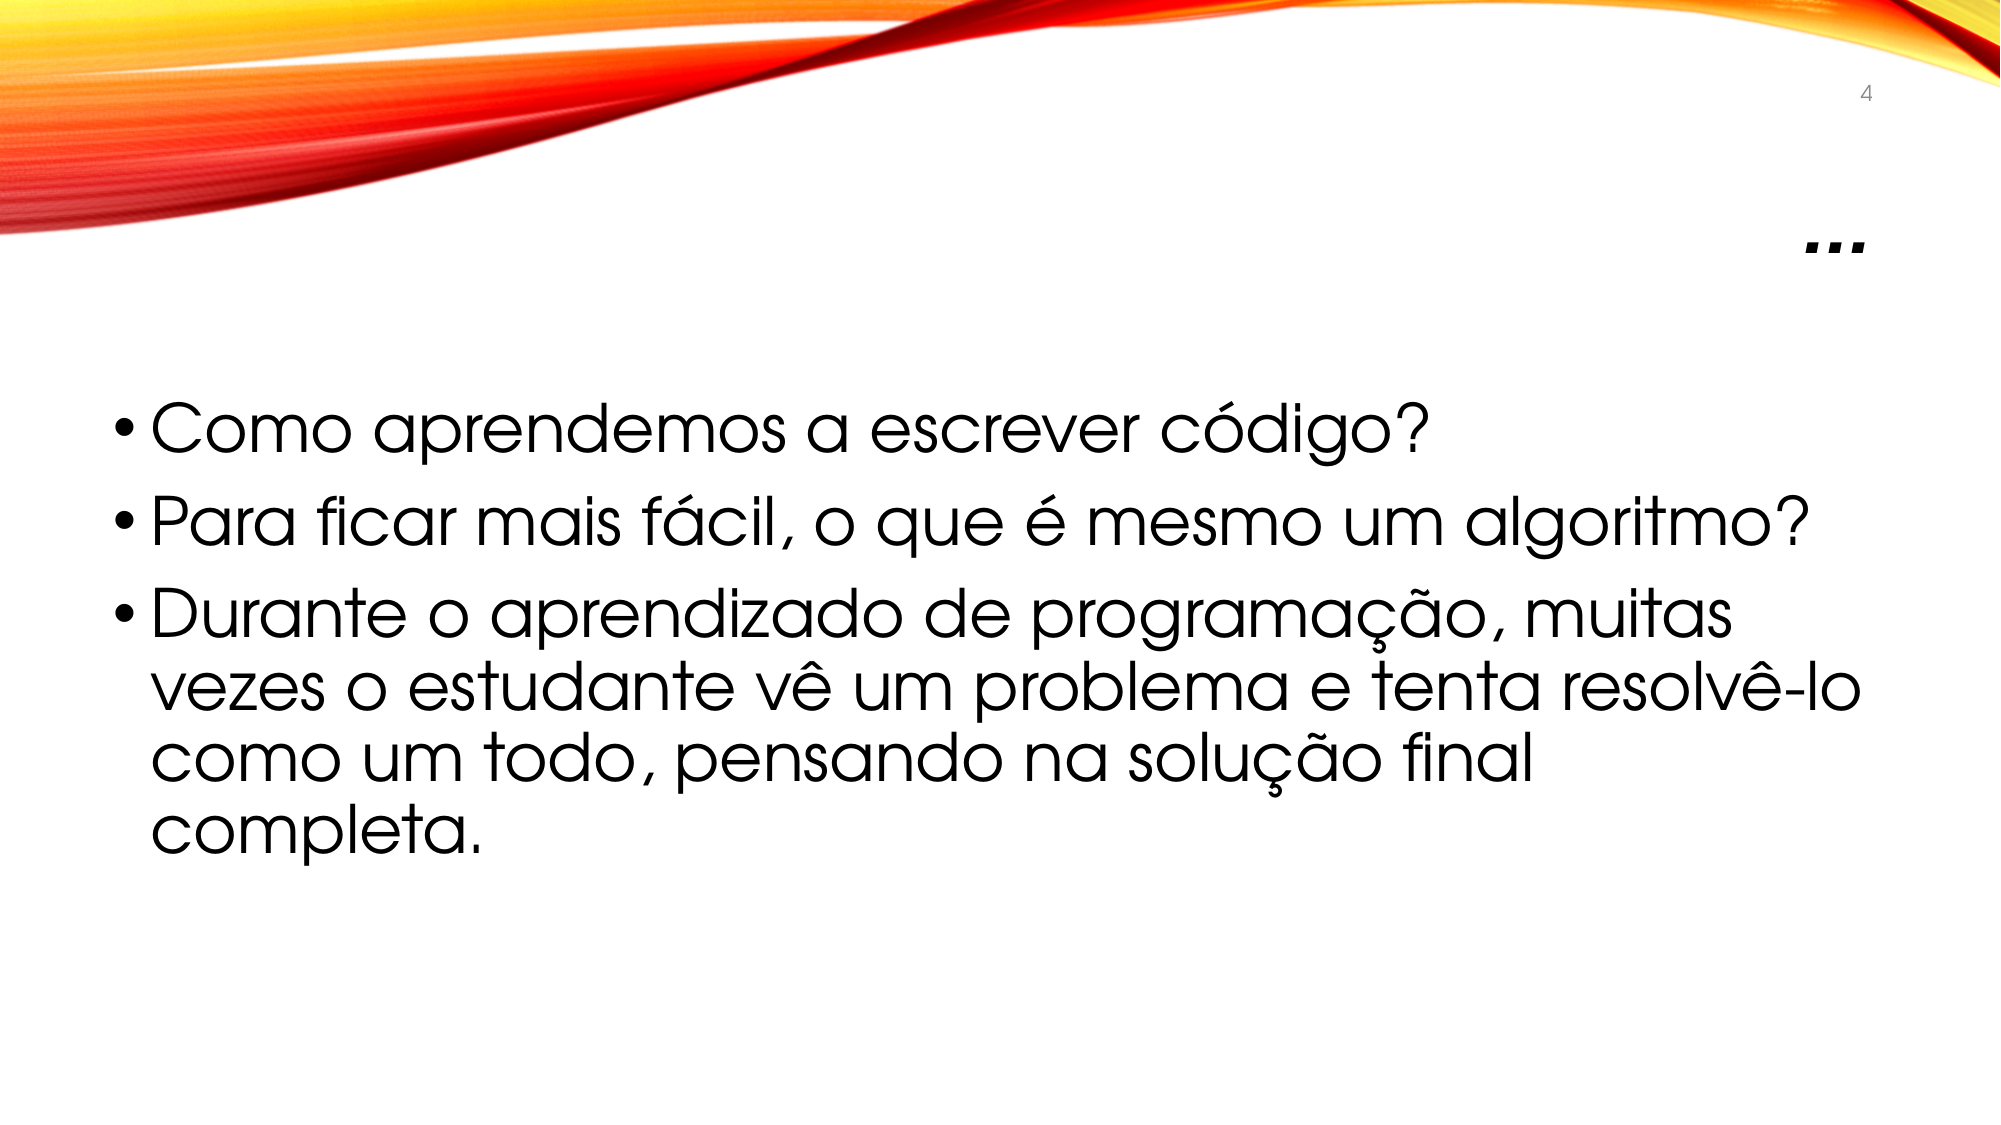

4
# ...
Como aprendemos a escrever código?
Para ficar mais fácil, o que é mesmo um algoritmo?
Durante o aprendizado de programação, muitas vezes o estudante vê um problema e tenta resolvê-lo como um todo, pensando na solução final completa.